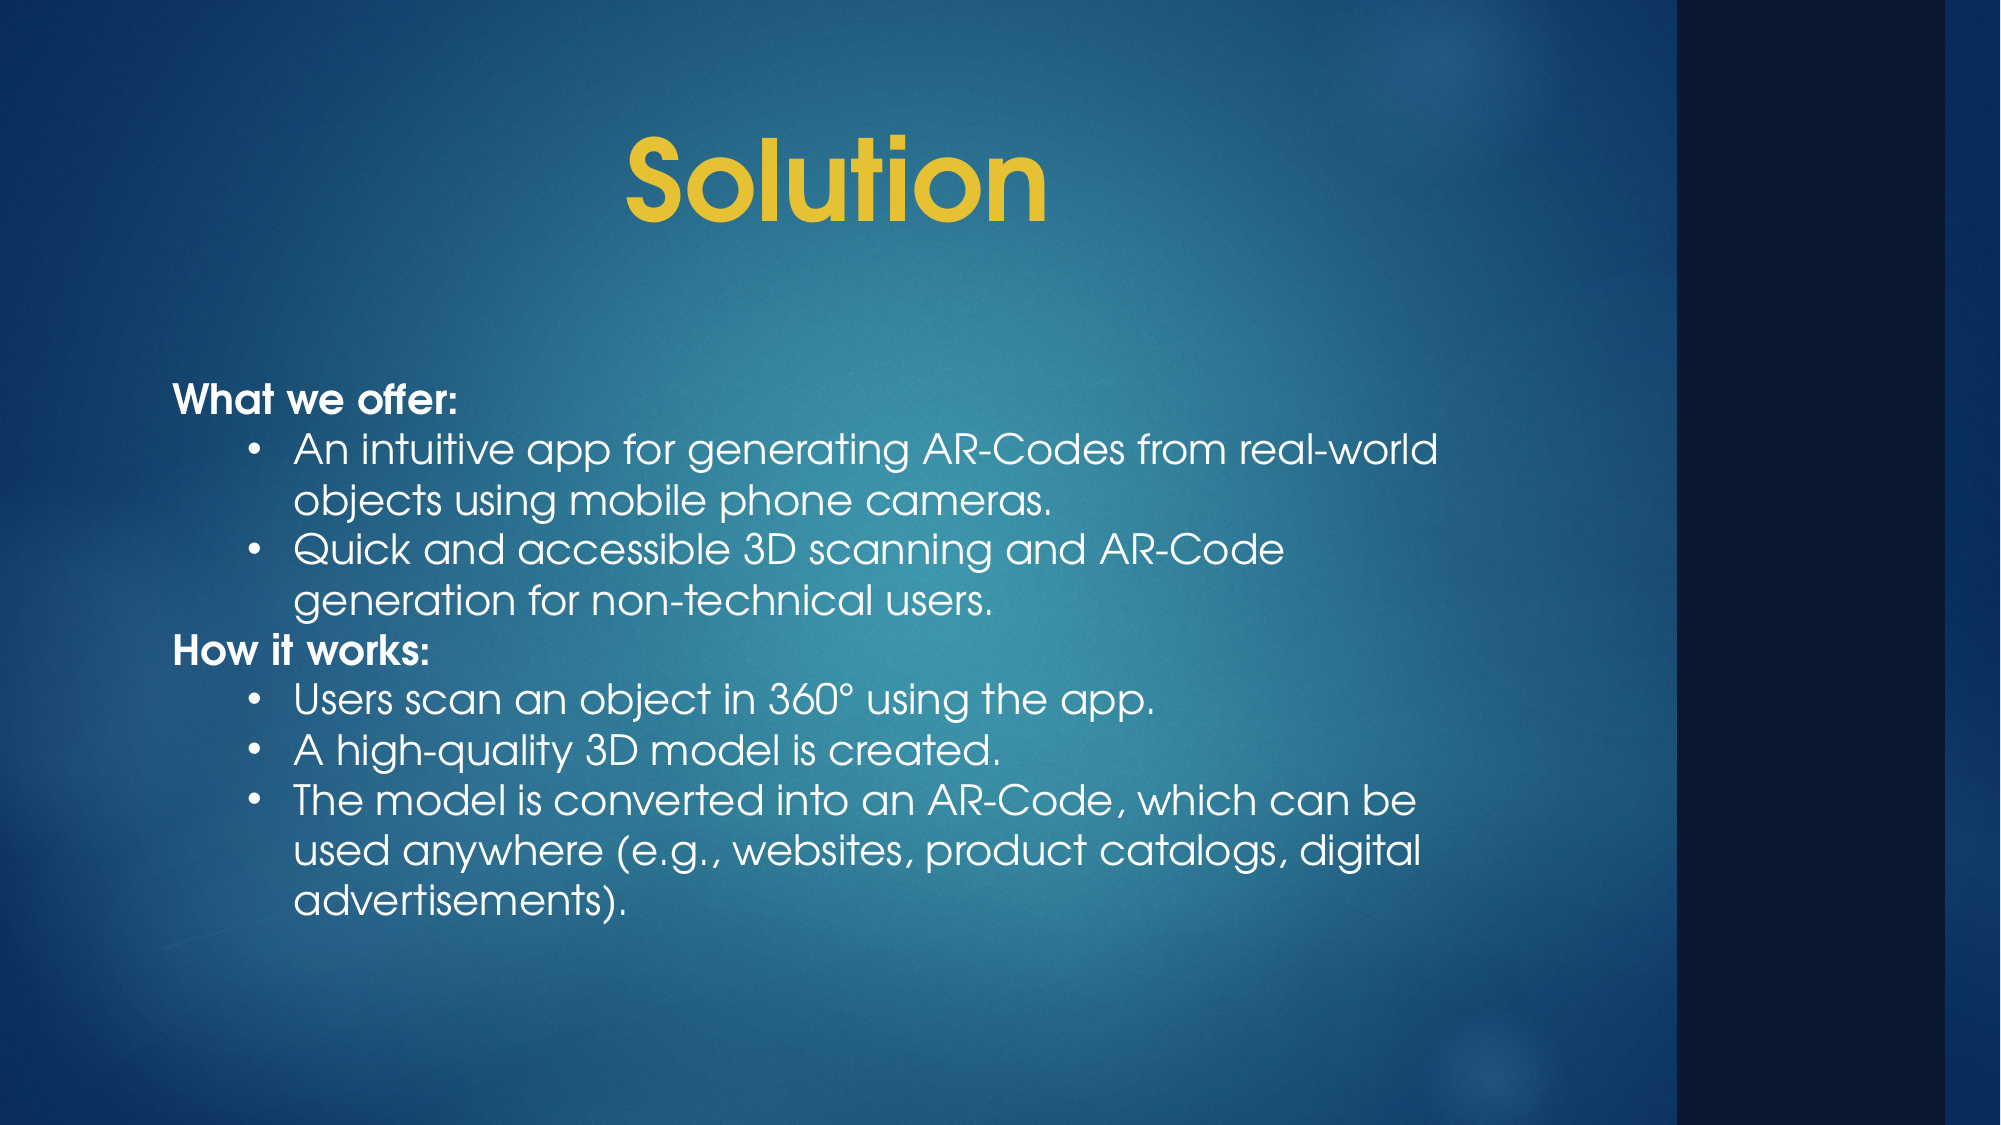

Solution
What we offer:
An intuitive app for generating AR-Codes from real-world objects using mobile phone cameras.
Quick and accessible 3D scanning and AR-Code generation for non-technical users.
How it works:
Users scan an object in 360° using the app.
A high-quality 3D model is created.
The model is converted into an AR-Code, which can be used anywhere (e.g., websites, product catalogs, digital advertisements).